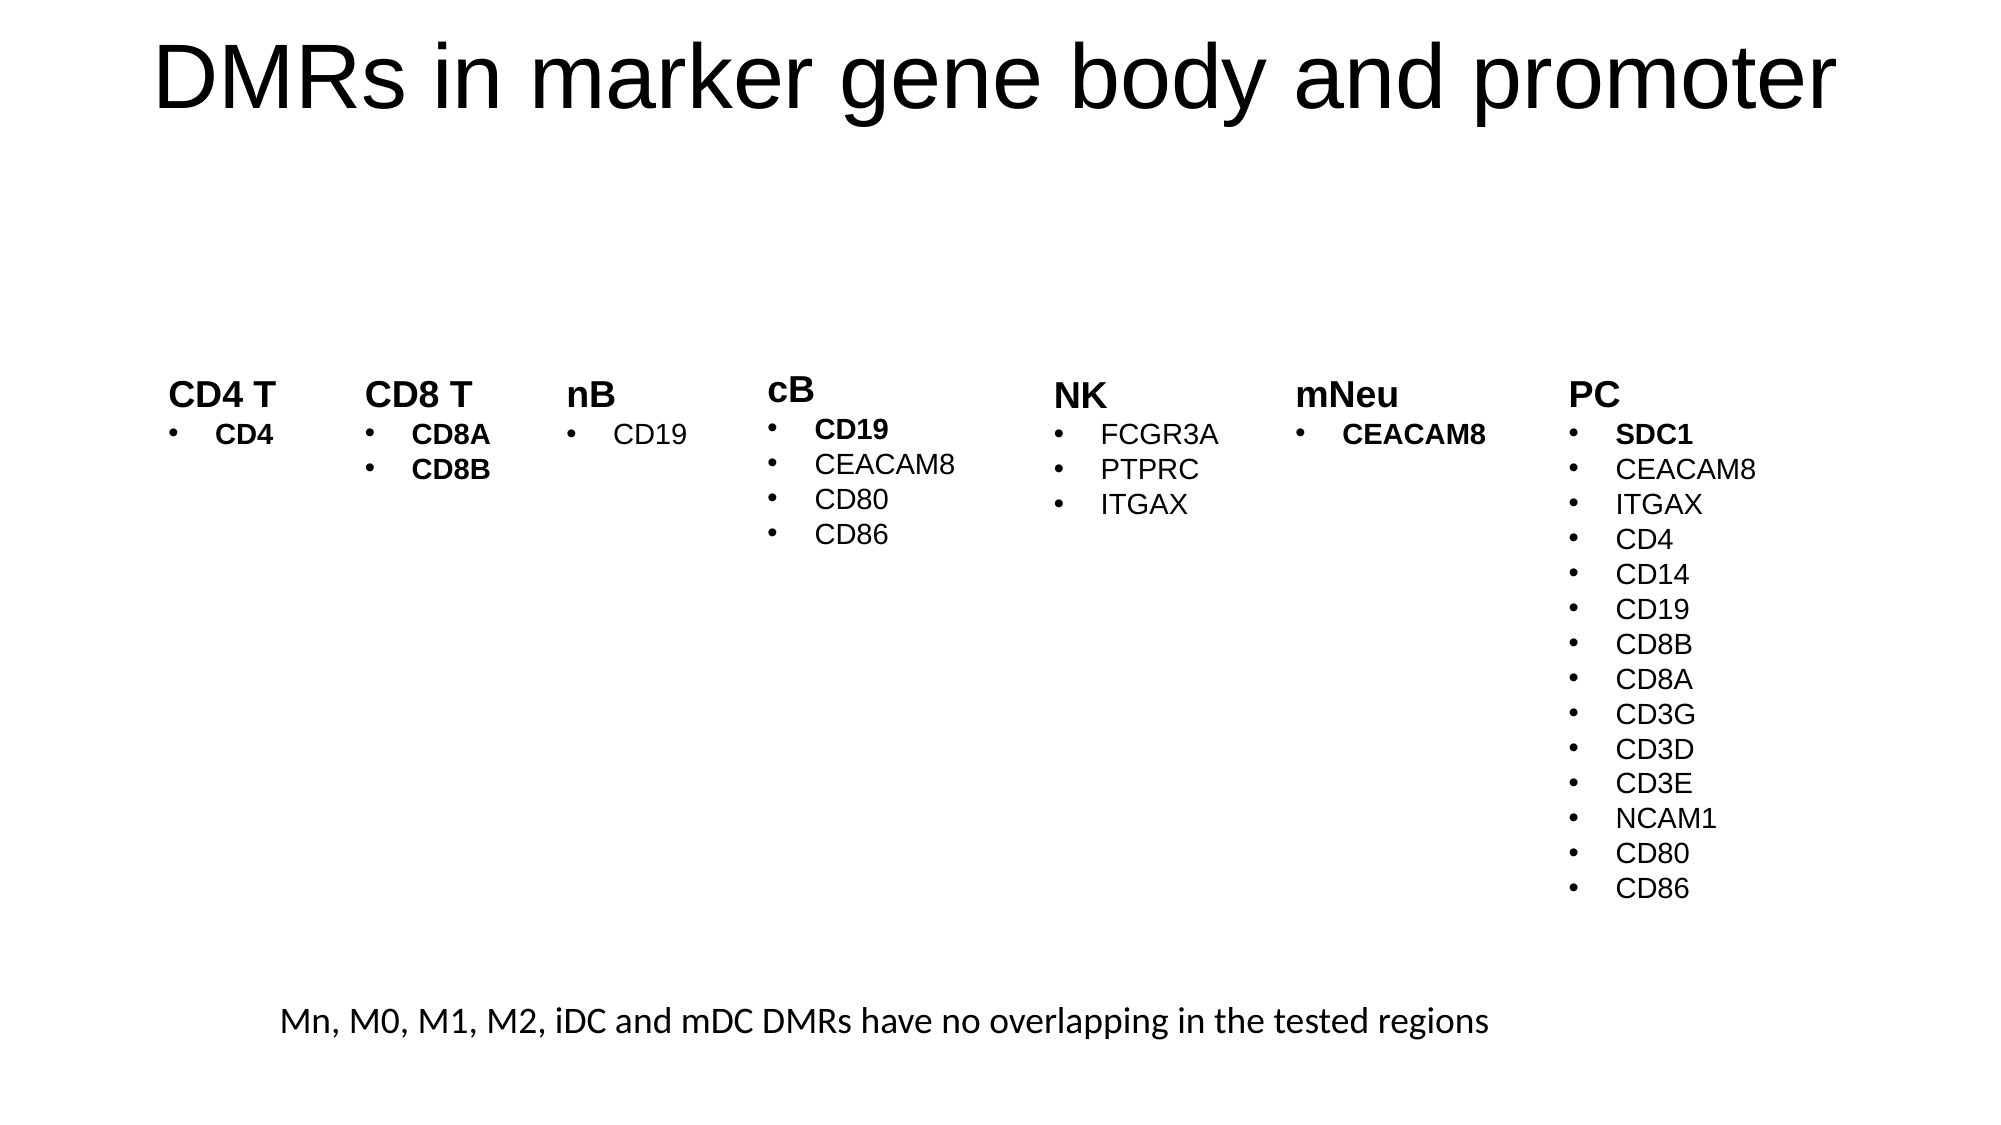

# DMRs in marker gene body and promoter
cB
CD19
CEACAM8
CD80
CD86
CD4 T
CD4
CD8 T
CD8A
CD8B
mNeu
CEACAM8
PC
SDC1
CEACAM8
ITGAX
CD4
CD14
CD19
CD8B
CD8A
CD3G
CD3D
CD3E
NCAM1
CD80
CD86

nB
CD19
NK
FCGR3A
PTPRC
ITGAX
Mn, M0, M1, M2, iDC and mDC DMRs have no overlapping in the tested regions